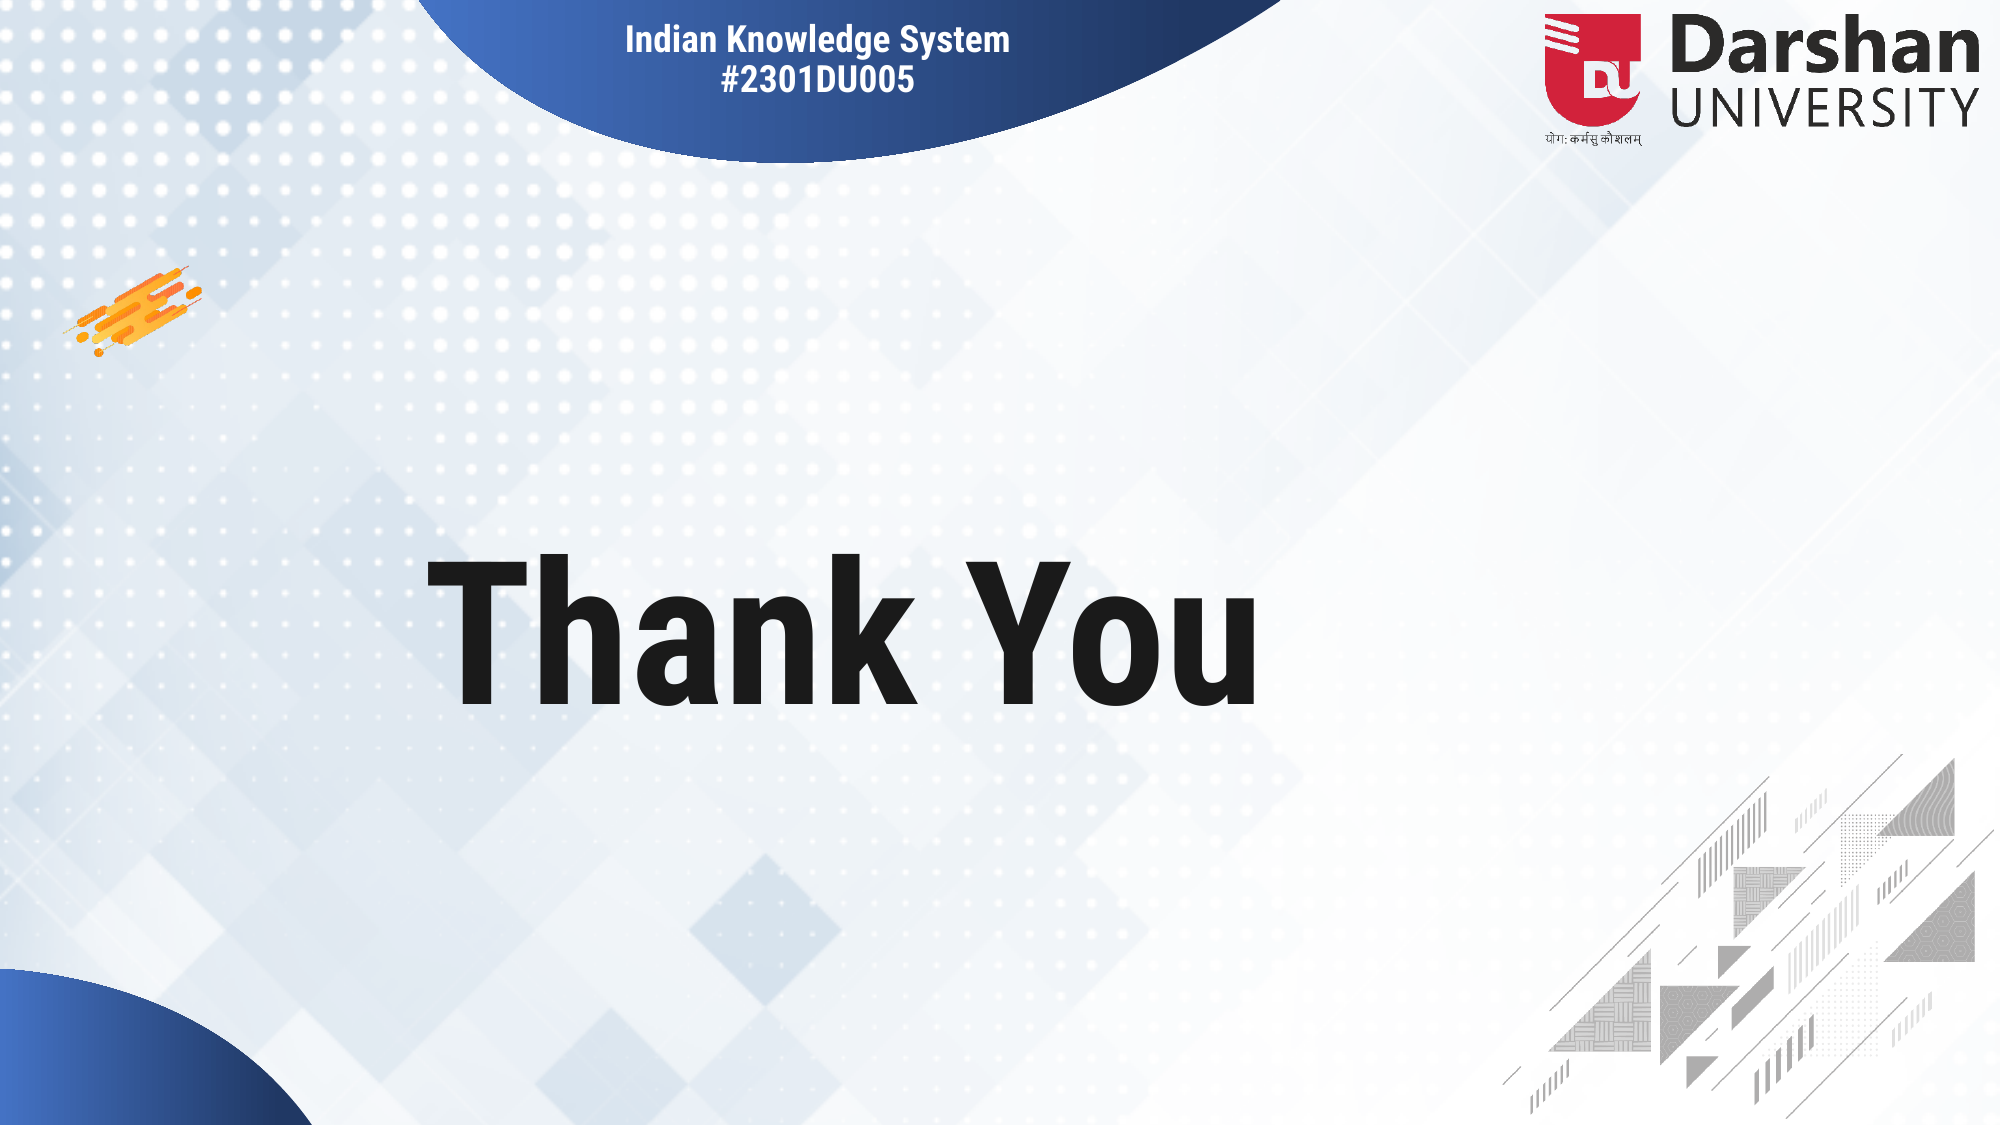

Indian Knowledge System
#2301DU005
# Thank You